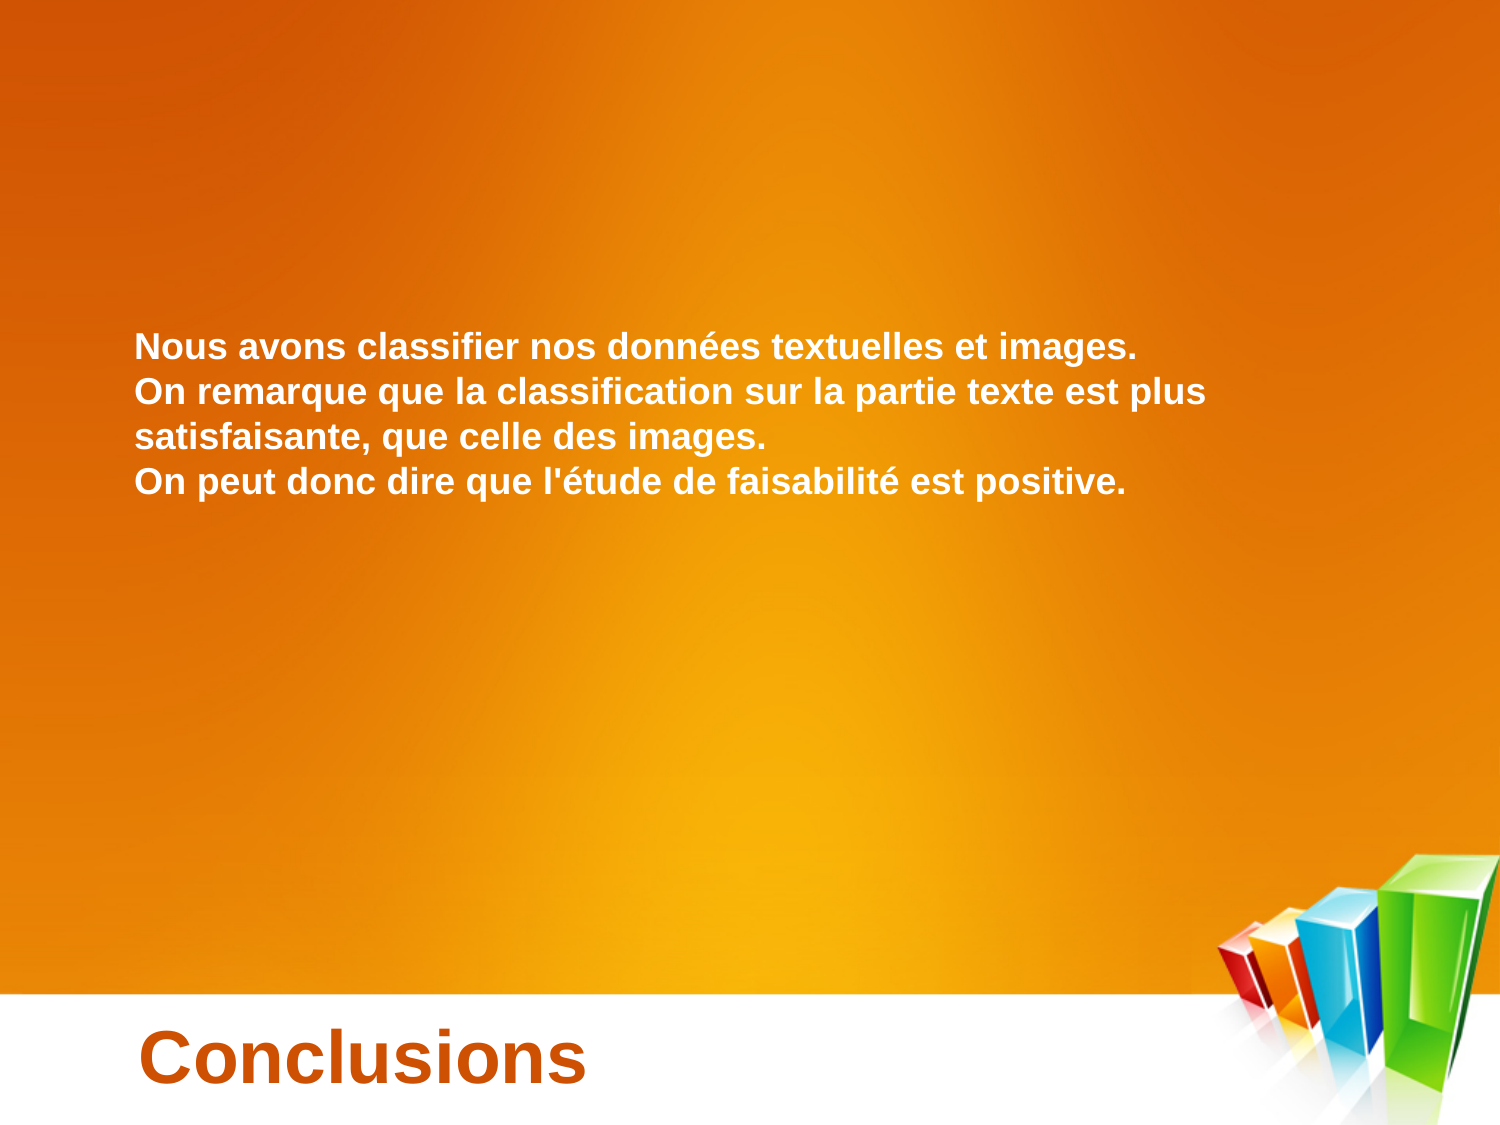

Nous avons classifier nos données textuelles et images.
On remarque que la classification sur la partie texte est plus satisfaisante, que celle des images.
On peut donc dire que l'étude de faisabilité est positive.
# Conclusions